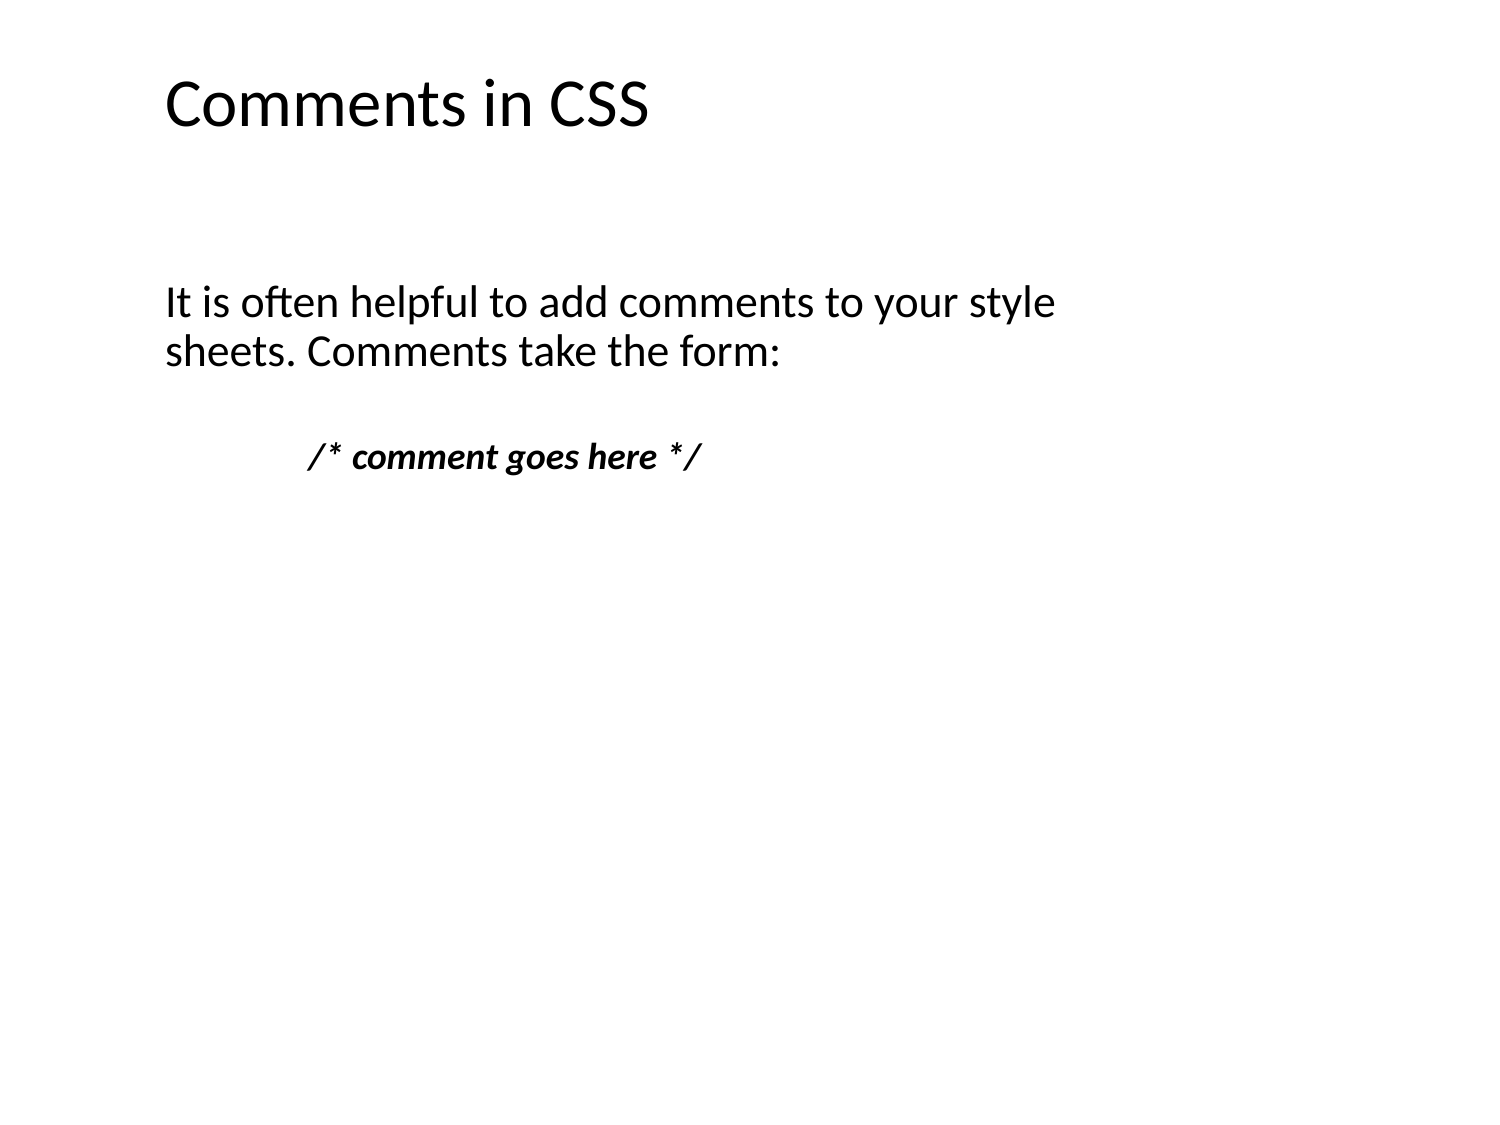

# Comments in CSS

It is often helpful to add comments to your style sheets. Comments take the form:
/* comment goes here */
18